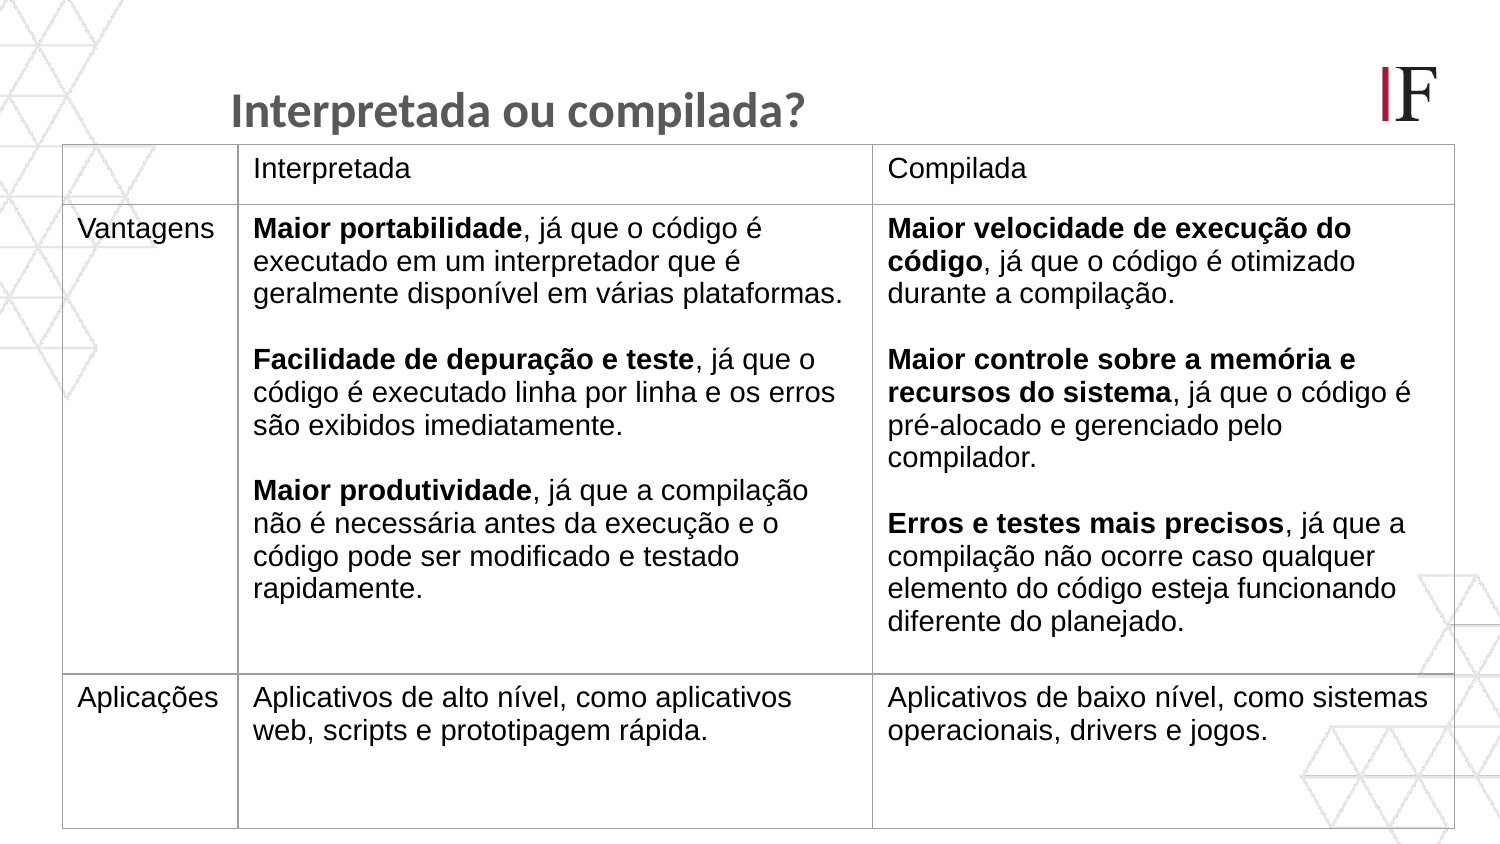

Interpretada ou compilada?
|  | Interpretada | Compilada |
| --- | --- | --- |
| Vantagens | Maior portabilidade, já que o código é executado em um interpretador que é geralmente disponível em várias plataformas. Facilidade de depuração e teste, já que o código é executado linha por linha e os erros são exibidos imediatamente. Maior produtividade, já que a compilação não é necessária antes da execução e o código pode ser modificado e testado rapidamente. | Maior velocidade de execução do código, já que o código é otimizado durante a compilação. Maior controle sobre a memória e recursos do sistema, já que o código é pré-alocado e gerenciado pelo compilador. Erros e testes mais precisos, já que a compilação não ocorre caso qualquer elemento do código esteja funcionando diferente do planejado. |
| Aplicações | Aplicativos de alto nível, como aplicativos web, scripts e prototipagem rápida. | Aplicativos de baixo nível, como sistemas operacionais, drivers e jogos. |